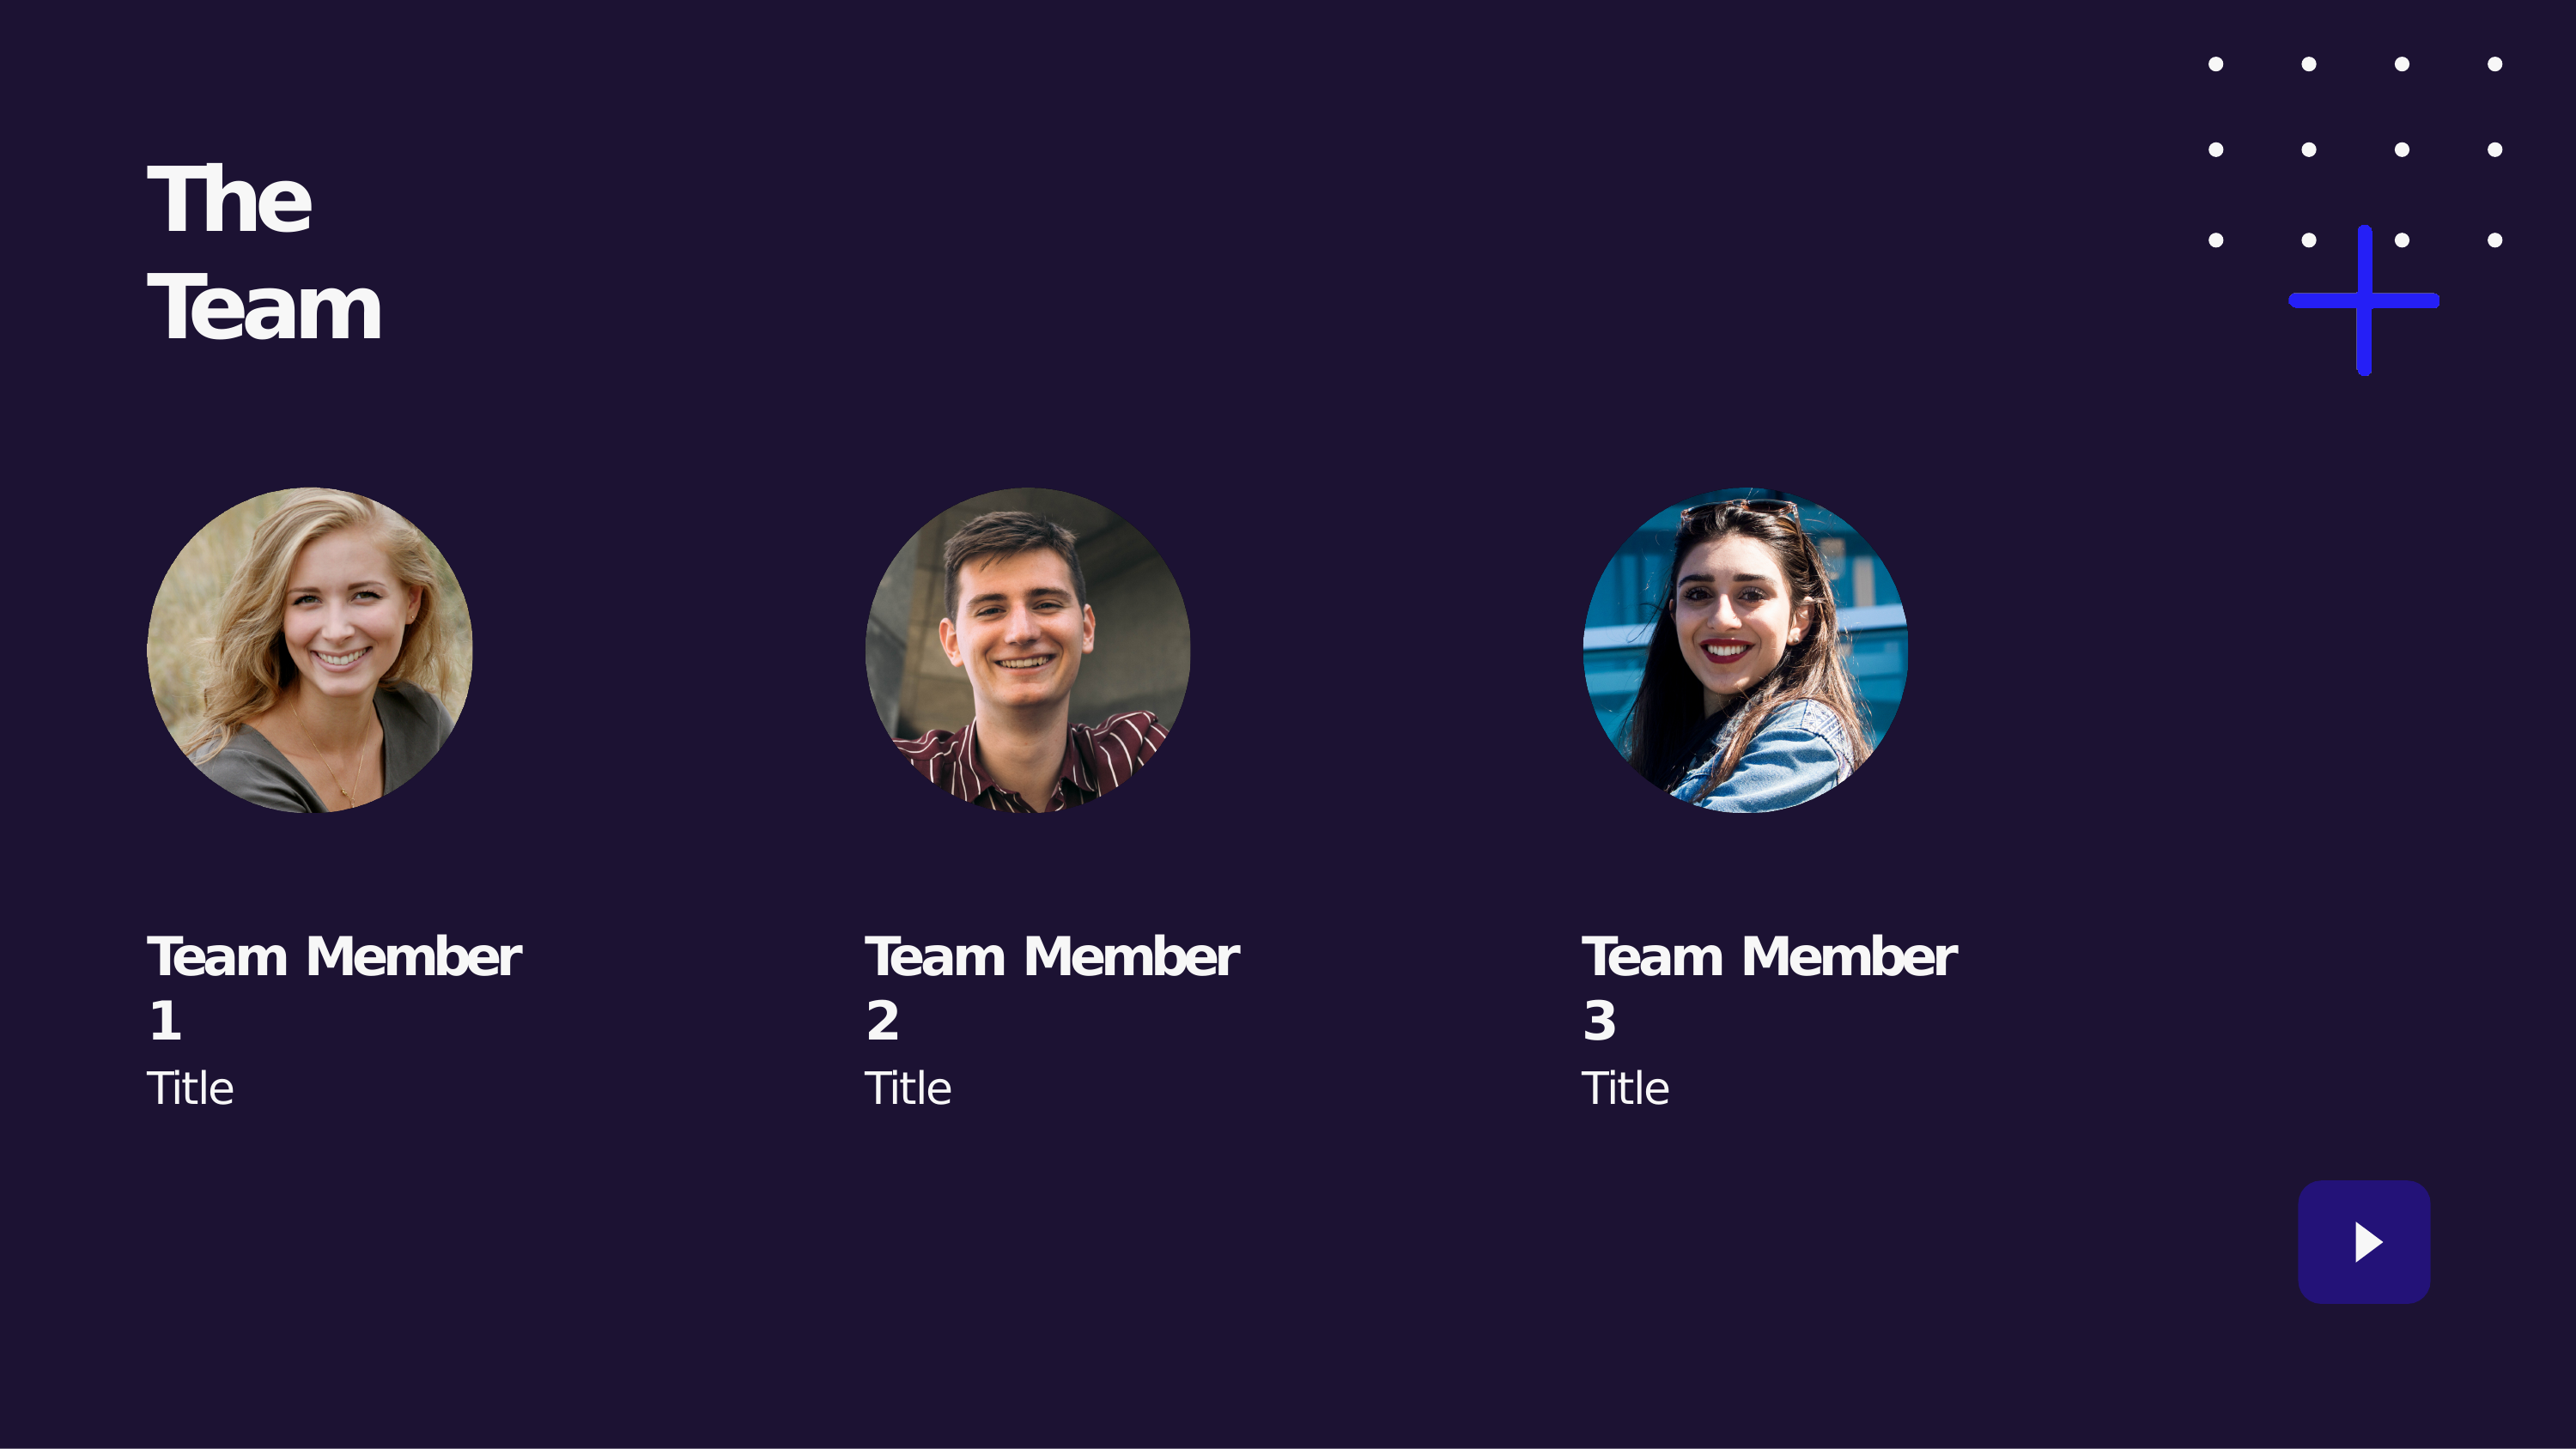

# The Team

Team Member 1
Title
Team Member 2
Title
Team Member 3
Title